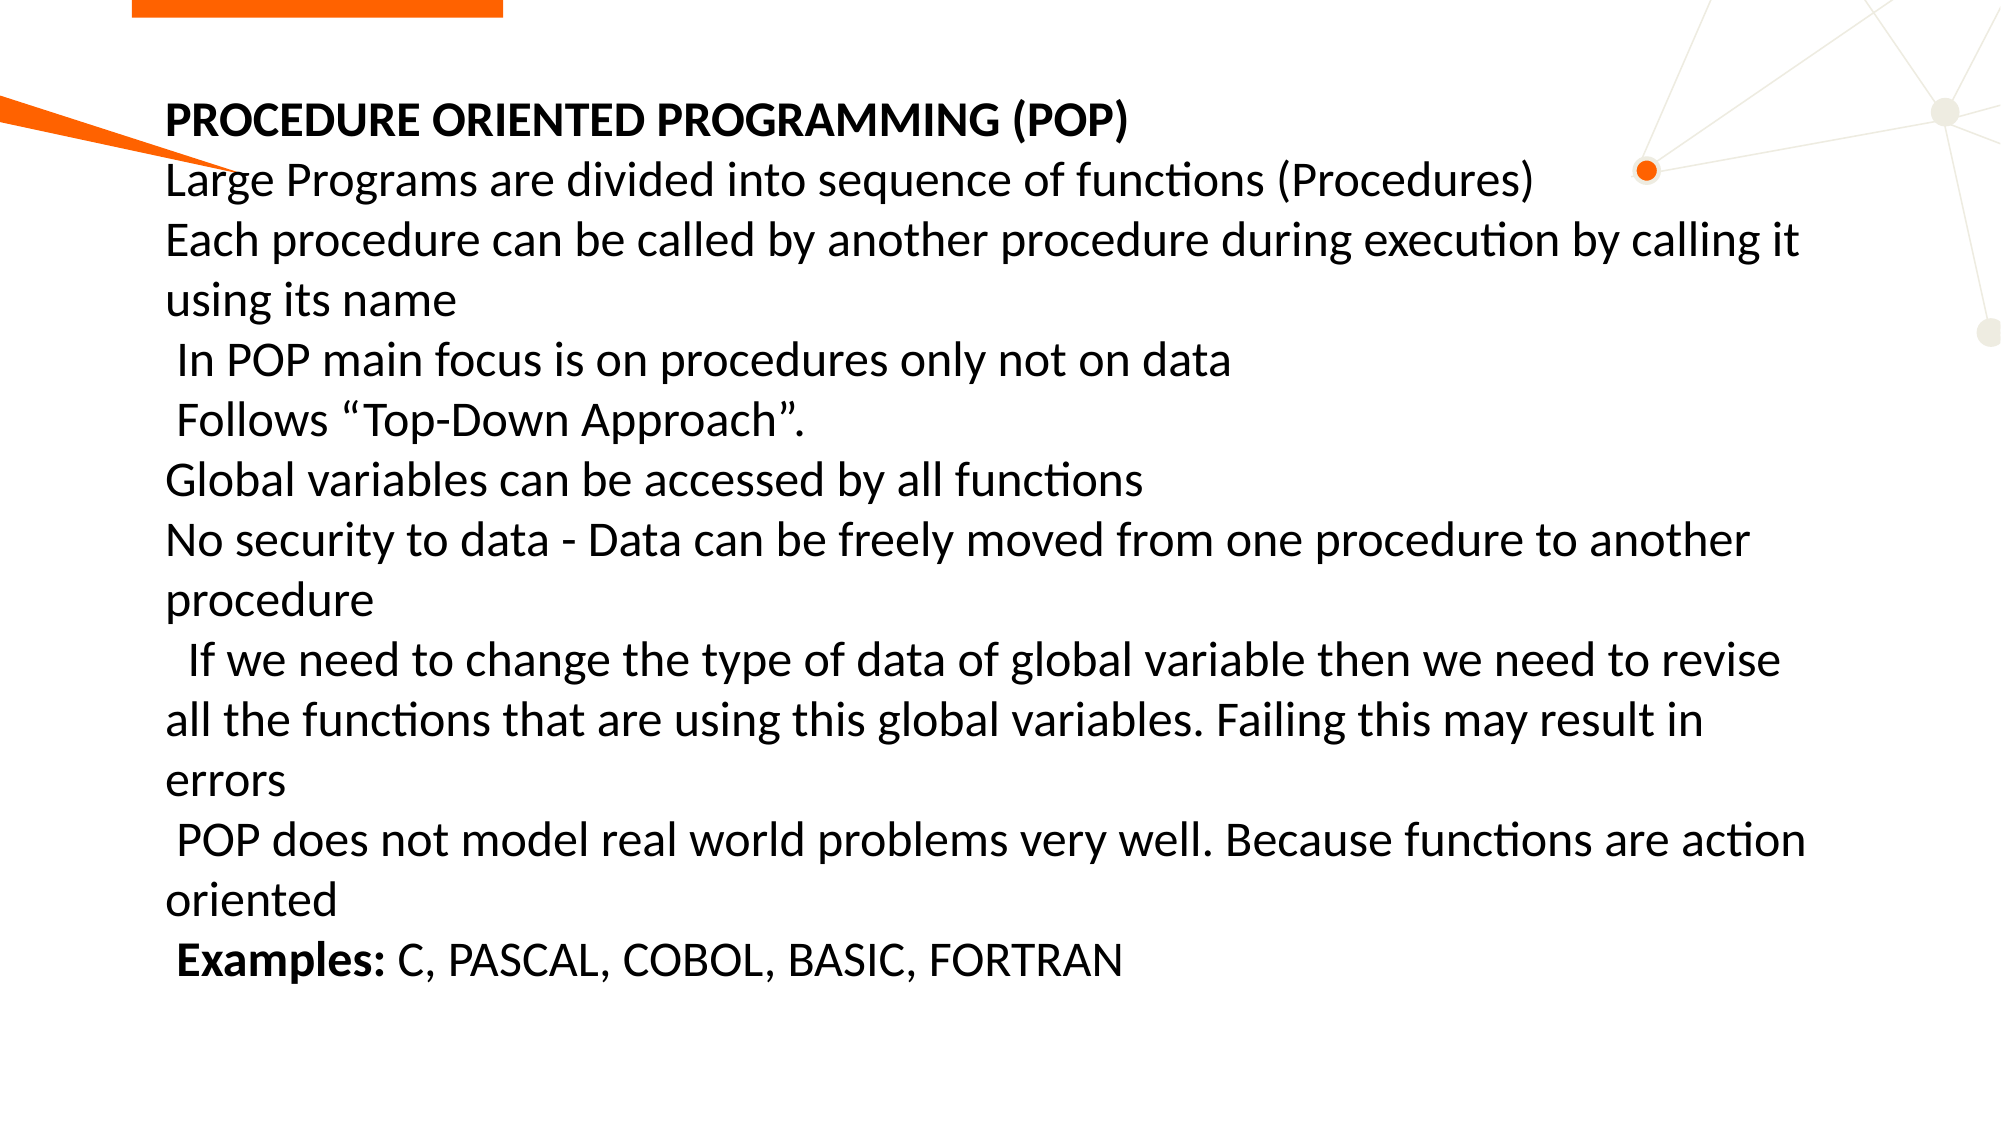

# PROCEDURE ORIENTED PROGRAMMING (POP) Large Programs are divided into sequence of functions (Procedures) Each procedure can be called by another procedure during execution by calling it using its name In POP main focus is on procedures only not on data Follows “Top-Down Approach”. Global variables can be accessed by all functions No security to data - Data can be freely moved from one procedure to another procedure If we need to change the type of data of global variable then we need to revise all the functions that are using this global variables. Failing this may result in errors POP does not model real world problems very well. Because functions are action oriented Examples: C, PASCAL, COBOL, BASIC, FORTRAN